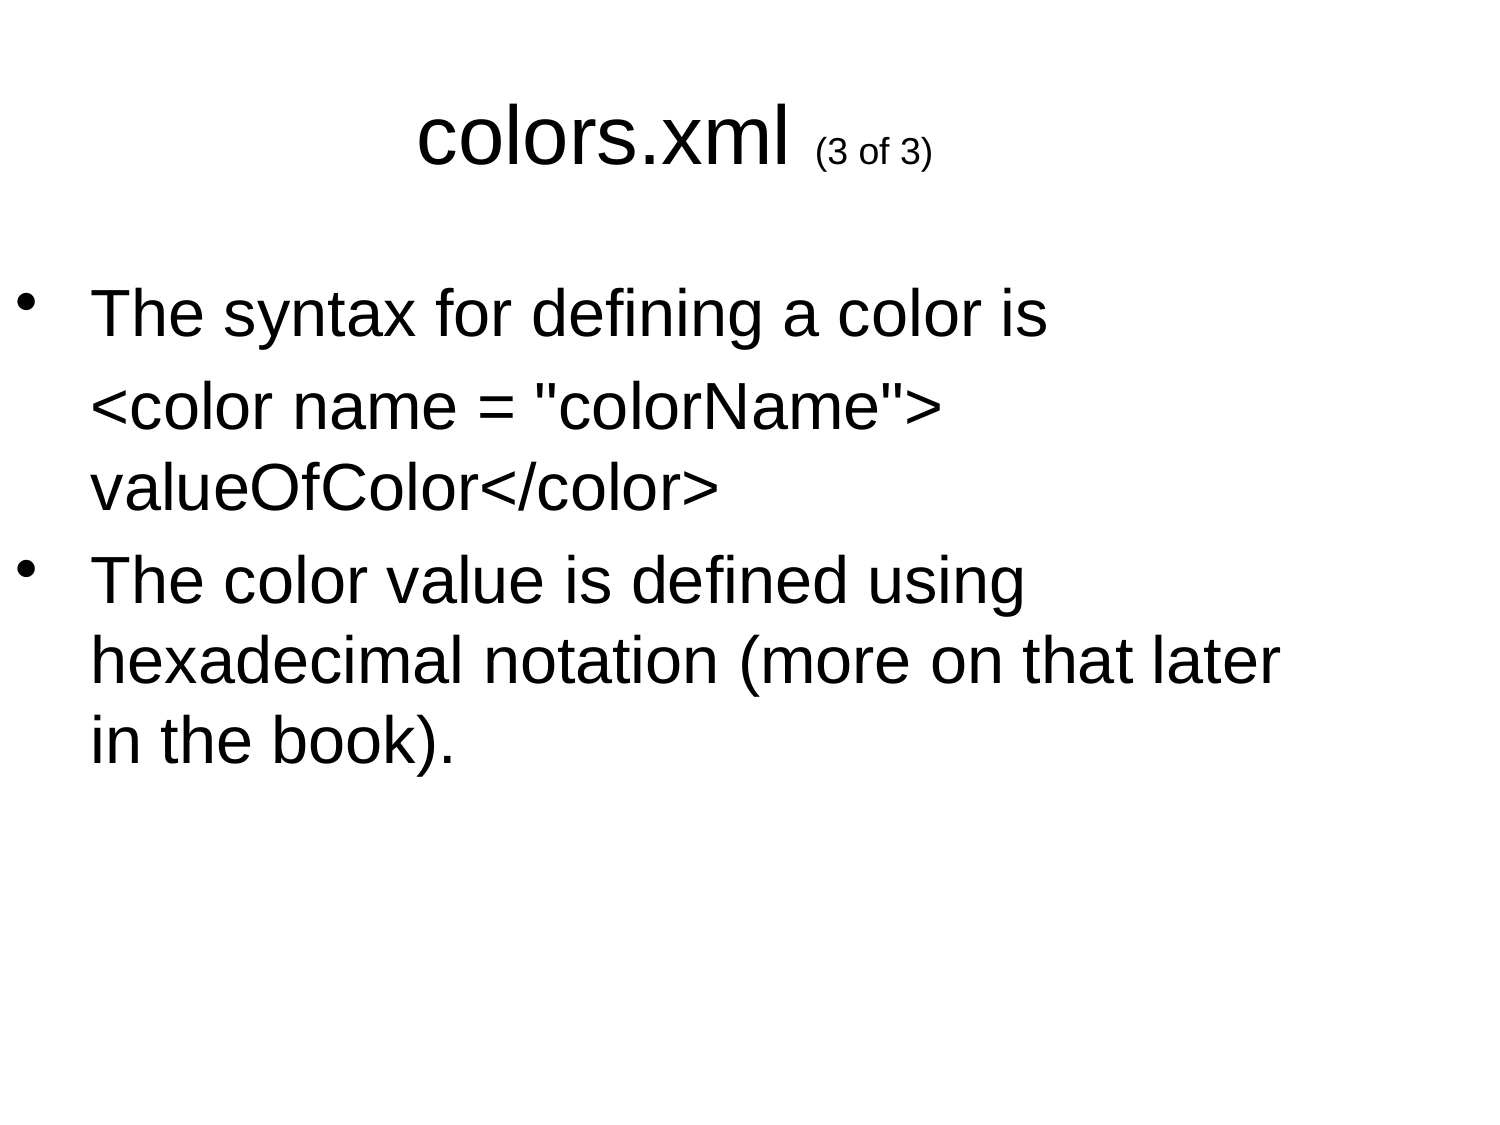

colors.xml (3 of 3)
The syntax for defining a color is
	<color name = "colorName"> 	valueOfColor</color>
The color value is defined using hexadecimal notation (more on that later in the book).